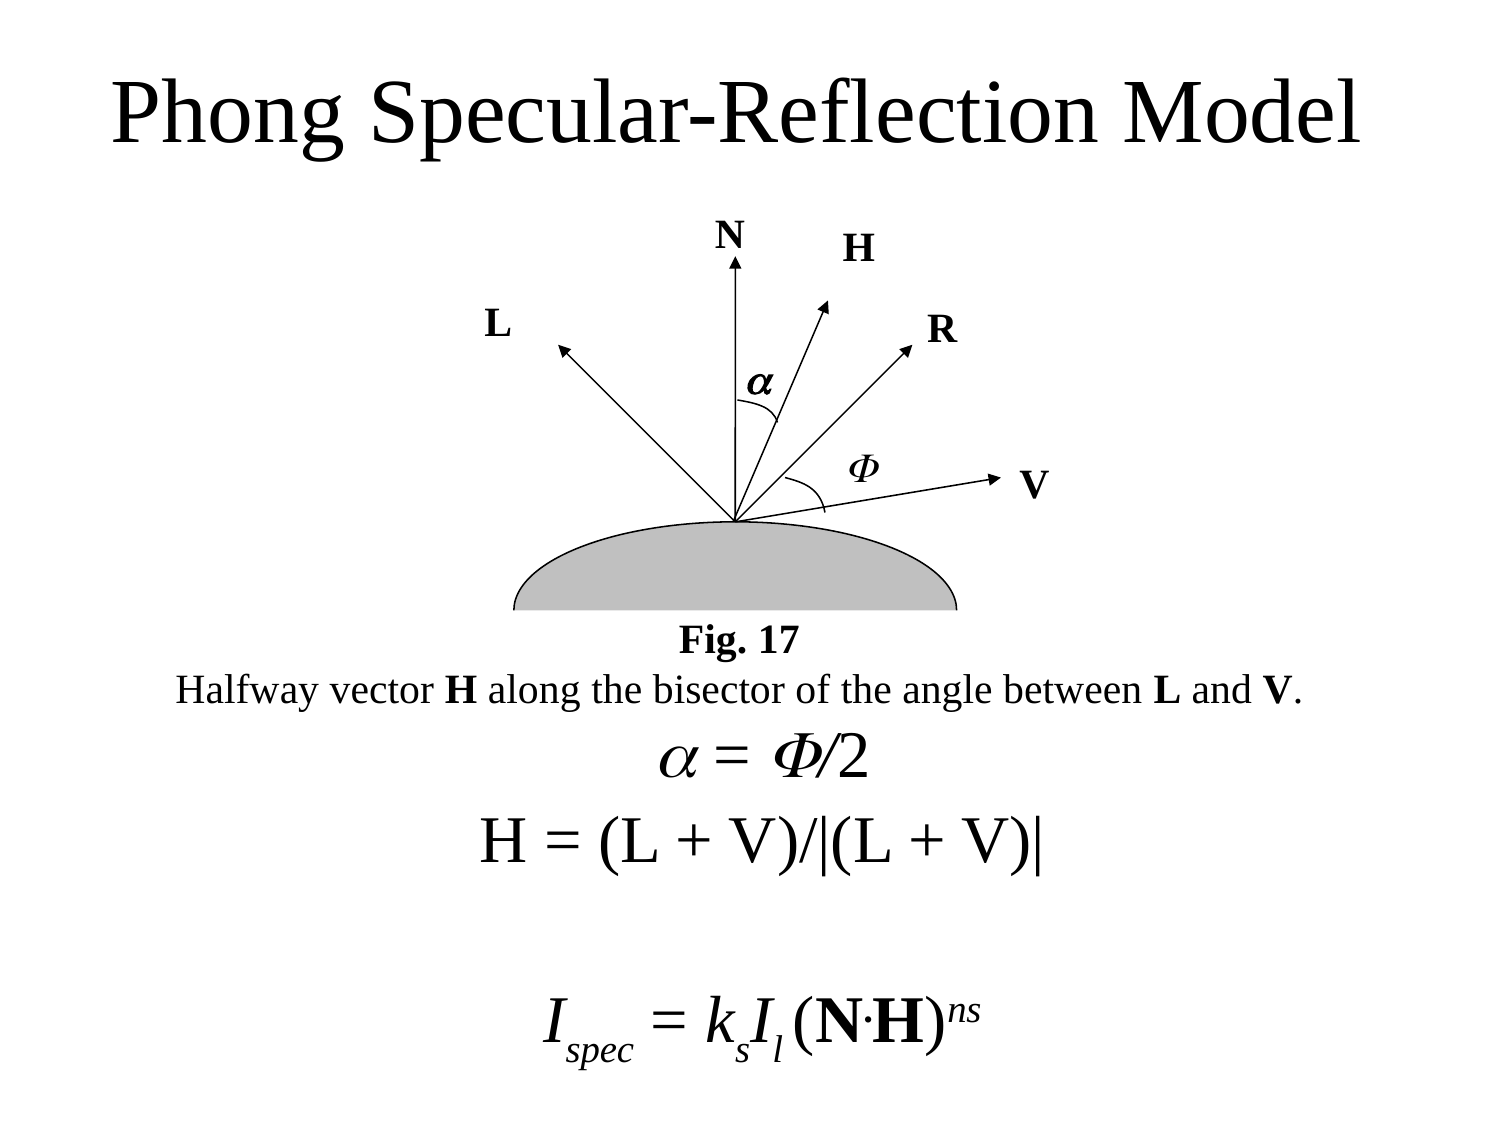

# Phong Specular-Reflection Model
N
H

L
R

α
Φ
V

Fig. 17
Halfway vector H along the bisector of the angle between L and V.

α = Φ/2
H = (L + V)/|(L + V)|

Ispec = ksIl (N.H)ns